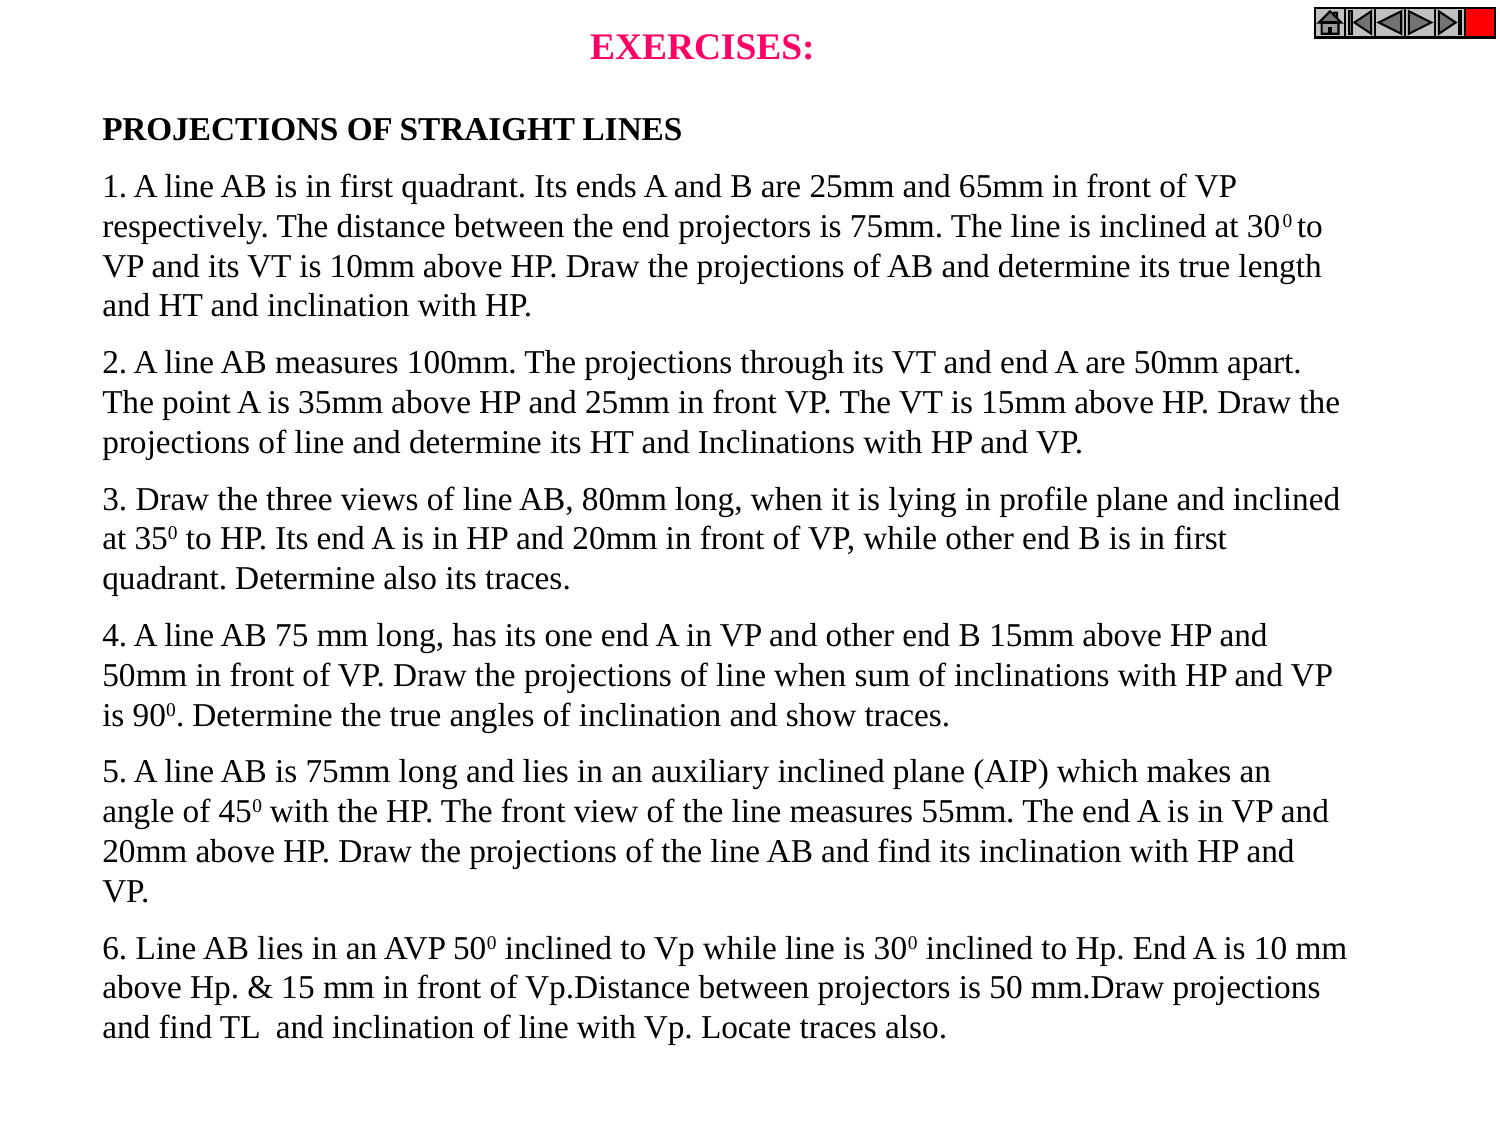

EXERCISES:
PROJECTIONS OF STRAIGHT LINES
1. A line AB is in first quadrant. Its ends A and B are 25mm and 65mm in front of VP respectively. The distance between the end projectors is 75mm. The line is inclined at 300 to VP and its VT is 10mm above HP. Draw the projections of AB and determine its true length and HT and inclination with HP.
2. A line AB measures 100mm. The projections through its VT and end A are 50mm apart. The point A is 35mm above HP and 25mm in front VP. The VT is 15mm above HP. Draw the projections of line and determine its HT and Inclinations with HP and VP.
3. Draw the three views of line AB, 80mm long, when it is lying in profile plane and inclined at 350 to HP. Its end A is in HP and 20mm in front of VP, while other end B is in first quadrant. Determine also its traces.
4. A line AB 75 mm long, has its one end A in VP and other end B 15mm above HP and 50mm in front of VP. Draw the projections of line when sum of inclinations with HP and VP is 900. Determine the true angles of inclination and show traces.
5. A line AB is 75mm long and lies in an auxiliary inclined plane (AIP) which makes an angle of 450 with the HP. The front view of the line measures 55mm. The end A is in VP and 20mm above HP. Draw the projections of the line AB and find its inclination with HP and VP.
6. Line AB lies in an AVP 500 inclined to Vp while line is 300 inclined to Hp. End A is 10 mm above Hp. & 15 mm in front of Vp.Distance between projectors is 50 mm.Draw projections and find TL  and inclination of line with Vp. Locate traces also.